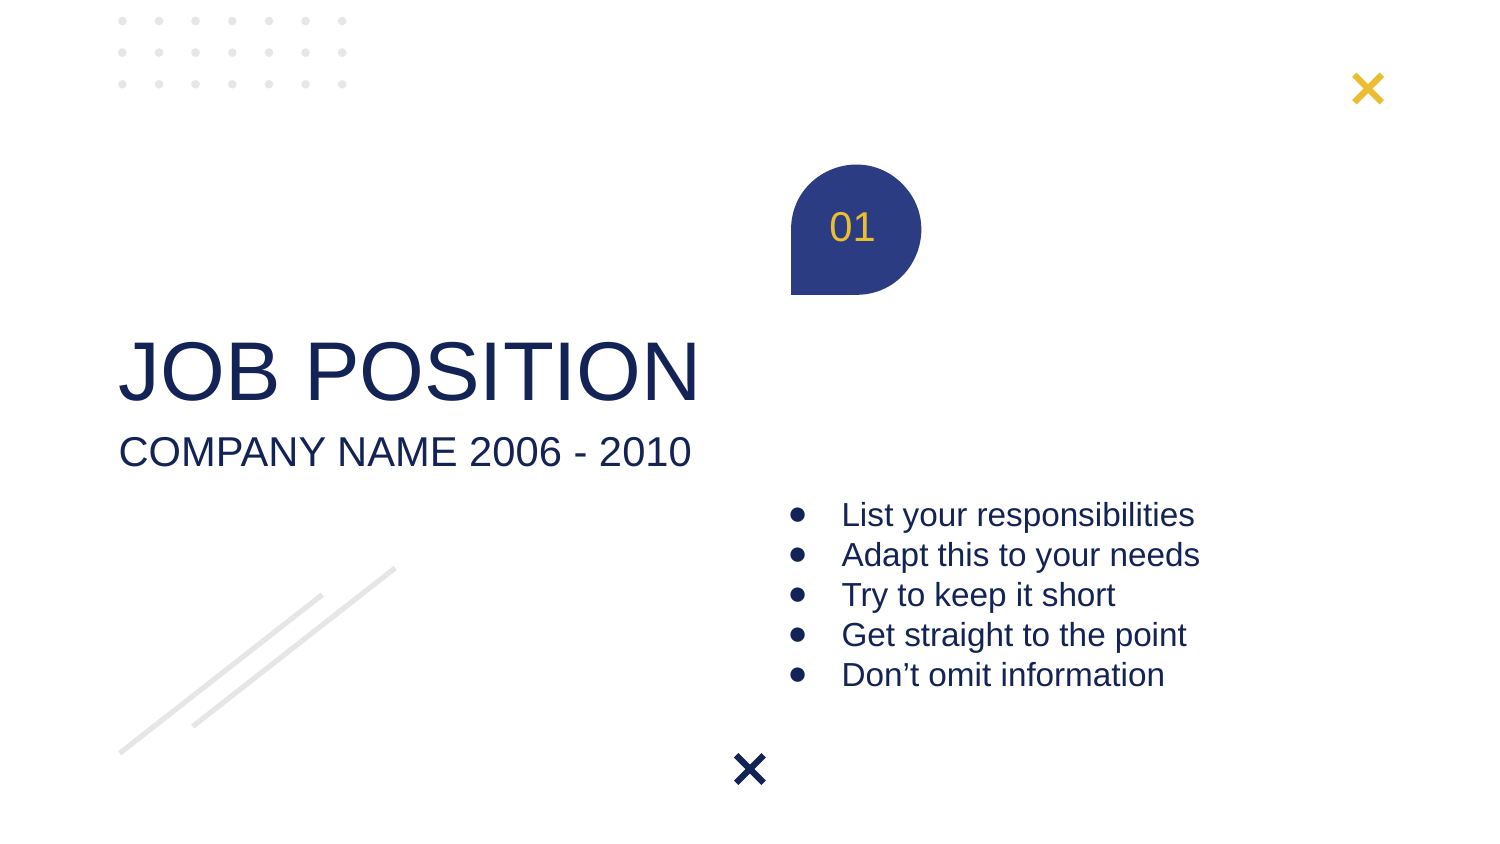

01
# JOB POSITION
COMPANY NAME 2006 - 2010
List your responsibilities
Adapt this to your needs
Try to keep it short
Get straight to the point
Don’t omit information